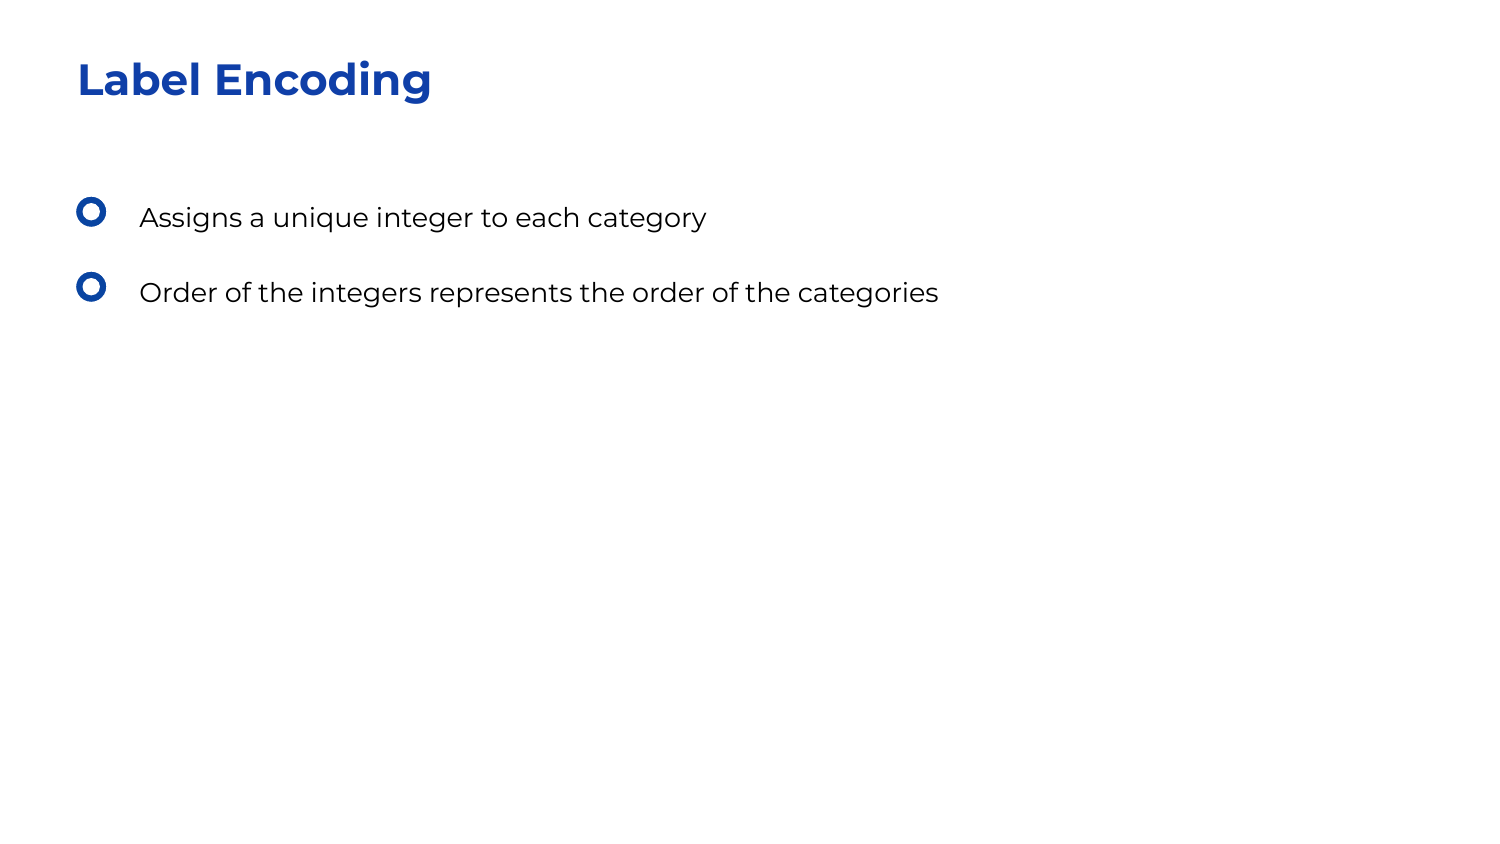

Label Encoding
Assigns a unique integer to each category

Order of the integers represents the order of the categories